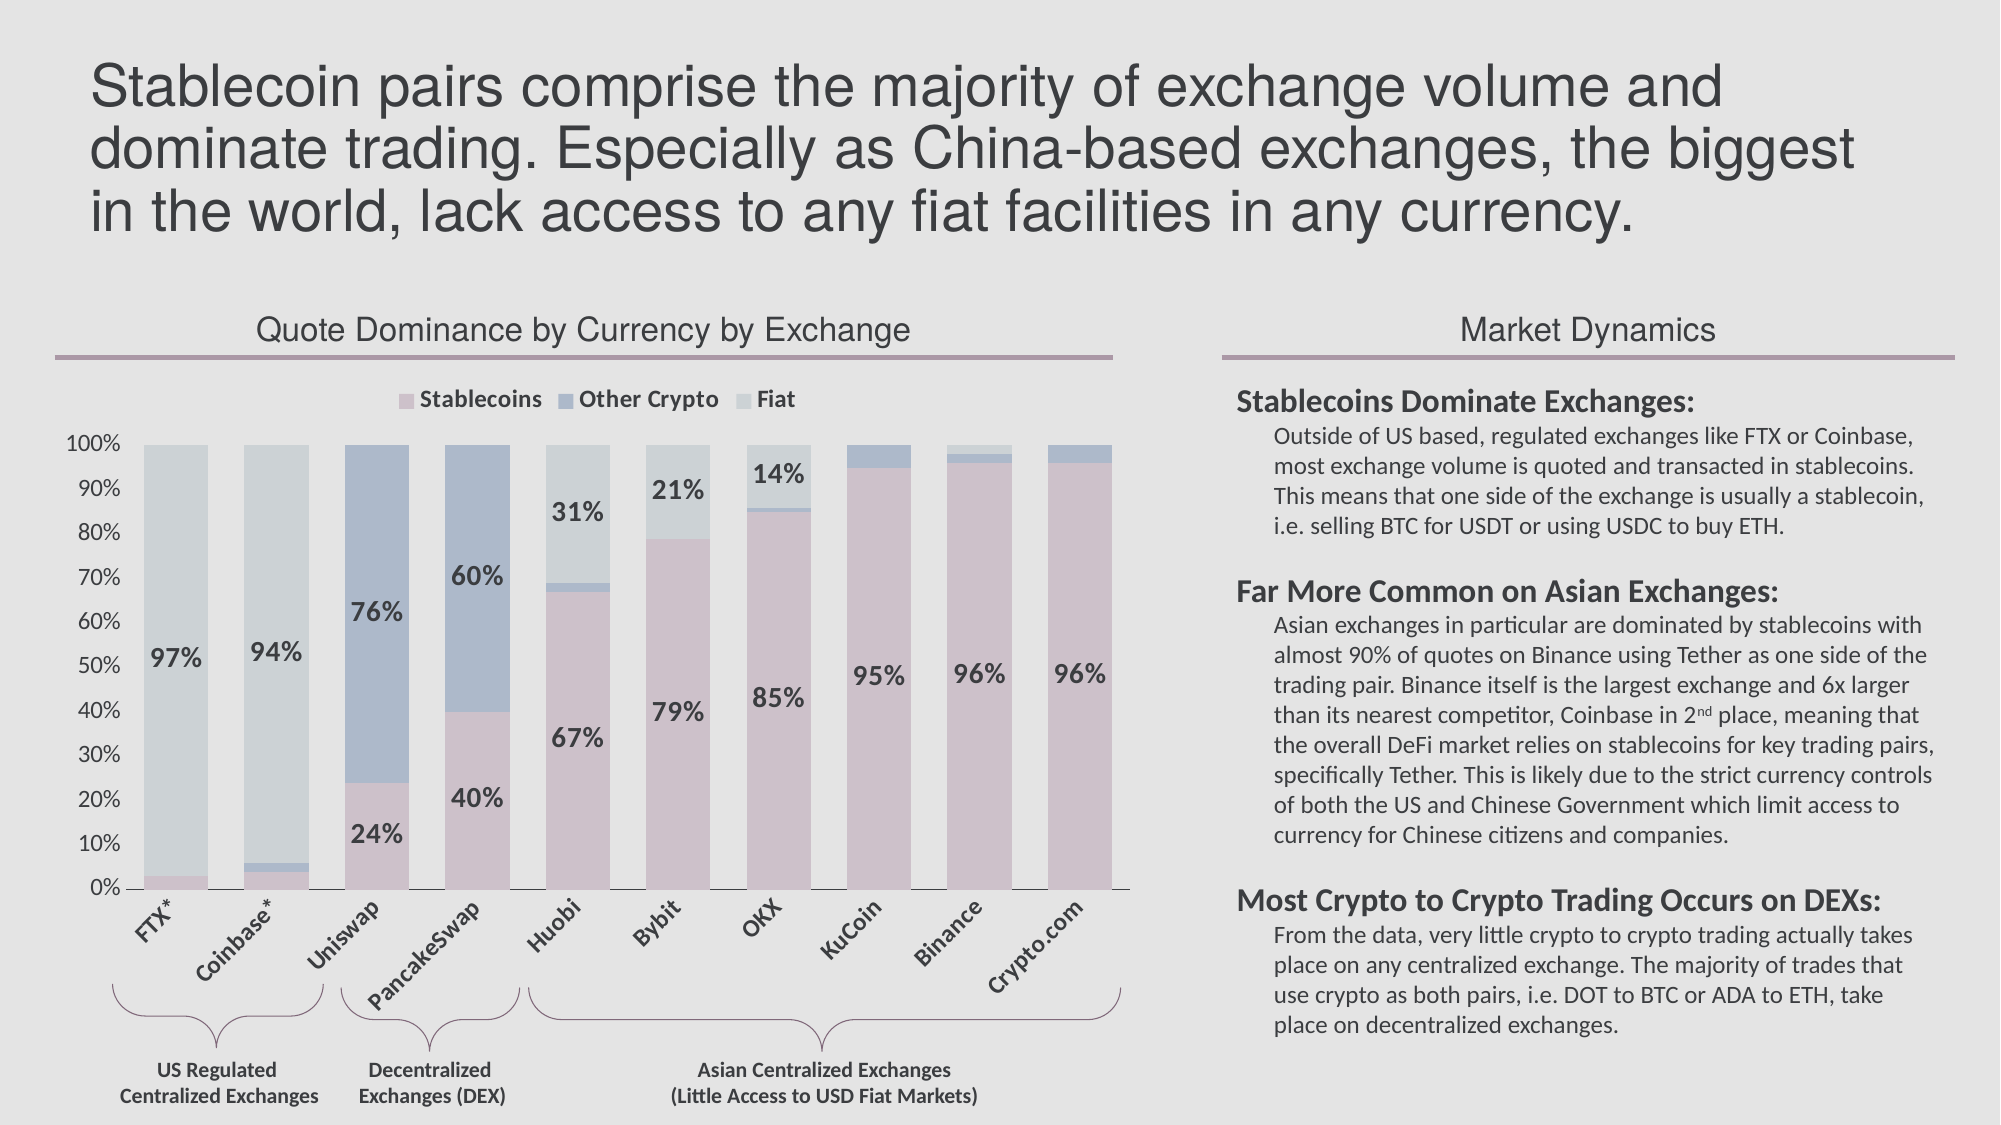

# Stablecoin pairs comprise the majority of exchange volume and dominate trading. Especially as China-based exchanges, the biggest in the world, lack access to any fiat facilities in any currency.
Quote Dominance by Currency by Exchange
Market Dynamics
Stablecoins Dominate Exchanges:
Outside of US based, regulated exchanges like FTX or Coinbase, most exchange volume is quoted and transacted in stablecoins. This means that one side of the exchange is usually a stablecoin, i.e. selling BTC for USDT or using USDC to buy ETH.

Far More Common on Asian Exchanges:
Asian exchanges in particular are dominated by stablecoins with almost 90% of quotes on Binance using Tether as one side of the trading pair. Binance itself is the largest exchange and 6x larger than its nearest competitor, Coinbase in 2nd place, meaning that the overall DeFi market relies on stablecoins for key trading pairs, specifically Tether. This is likely due to the strict currency controls of both the US and Chinese Government which limit access to currency for Chinese citizens and companies.

Most Crypto to Crypto Trading Occurs on DEXs:
From the data, very little crypto to crypto trading actually takes place on any centralized exchange. The majority of trades that use crypto as both pairs, i.e. DOT to BTC or ADA to ETH, take place on decentralized exchanges.

### Chart

| Category | Stablecoins | Other Crypto | Fiat |
|---|---|---|---|
| FTX* | 0.03 | 0.0 | 0.97 |
| Coinbase* | 0.04 | 0.02 | 0.94 |
| Uniswap | 0.24 | 0.76 | 0.0 |
| PancakeSwap | 0.4 | 0.6 | 0.0 |
| Huobi | 0.67 | 0.02 | 0.31 |
| Bybit | 0.79 | 0.0 | 0.21 |
| OKX | 0.85 | 0.01 | 0.14 |
| KuCoin | 0.95 | 0.05 | 0.0 |
| Binance | 0.96 | 0.02 | 0.02 |
| Crypto.com | 0.96 | 0.04 | 0.0 |

US Regulated
 Centralized Exchanges
Decentralized
Exchanges (DEX)
Asian Centralized Exchanges
(Little Access to USD Fiat Markets)